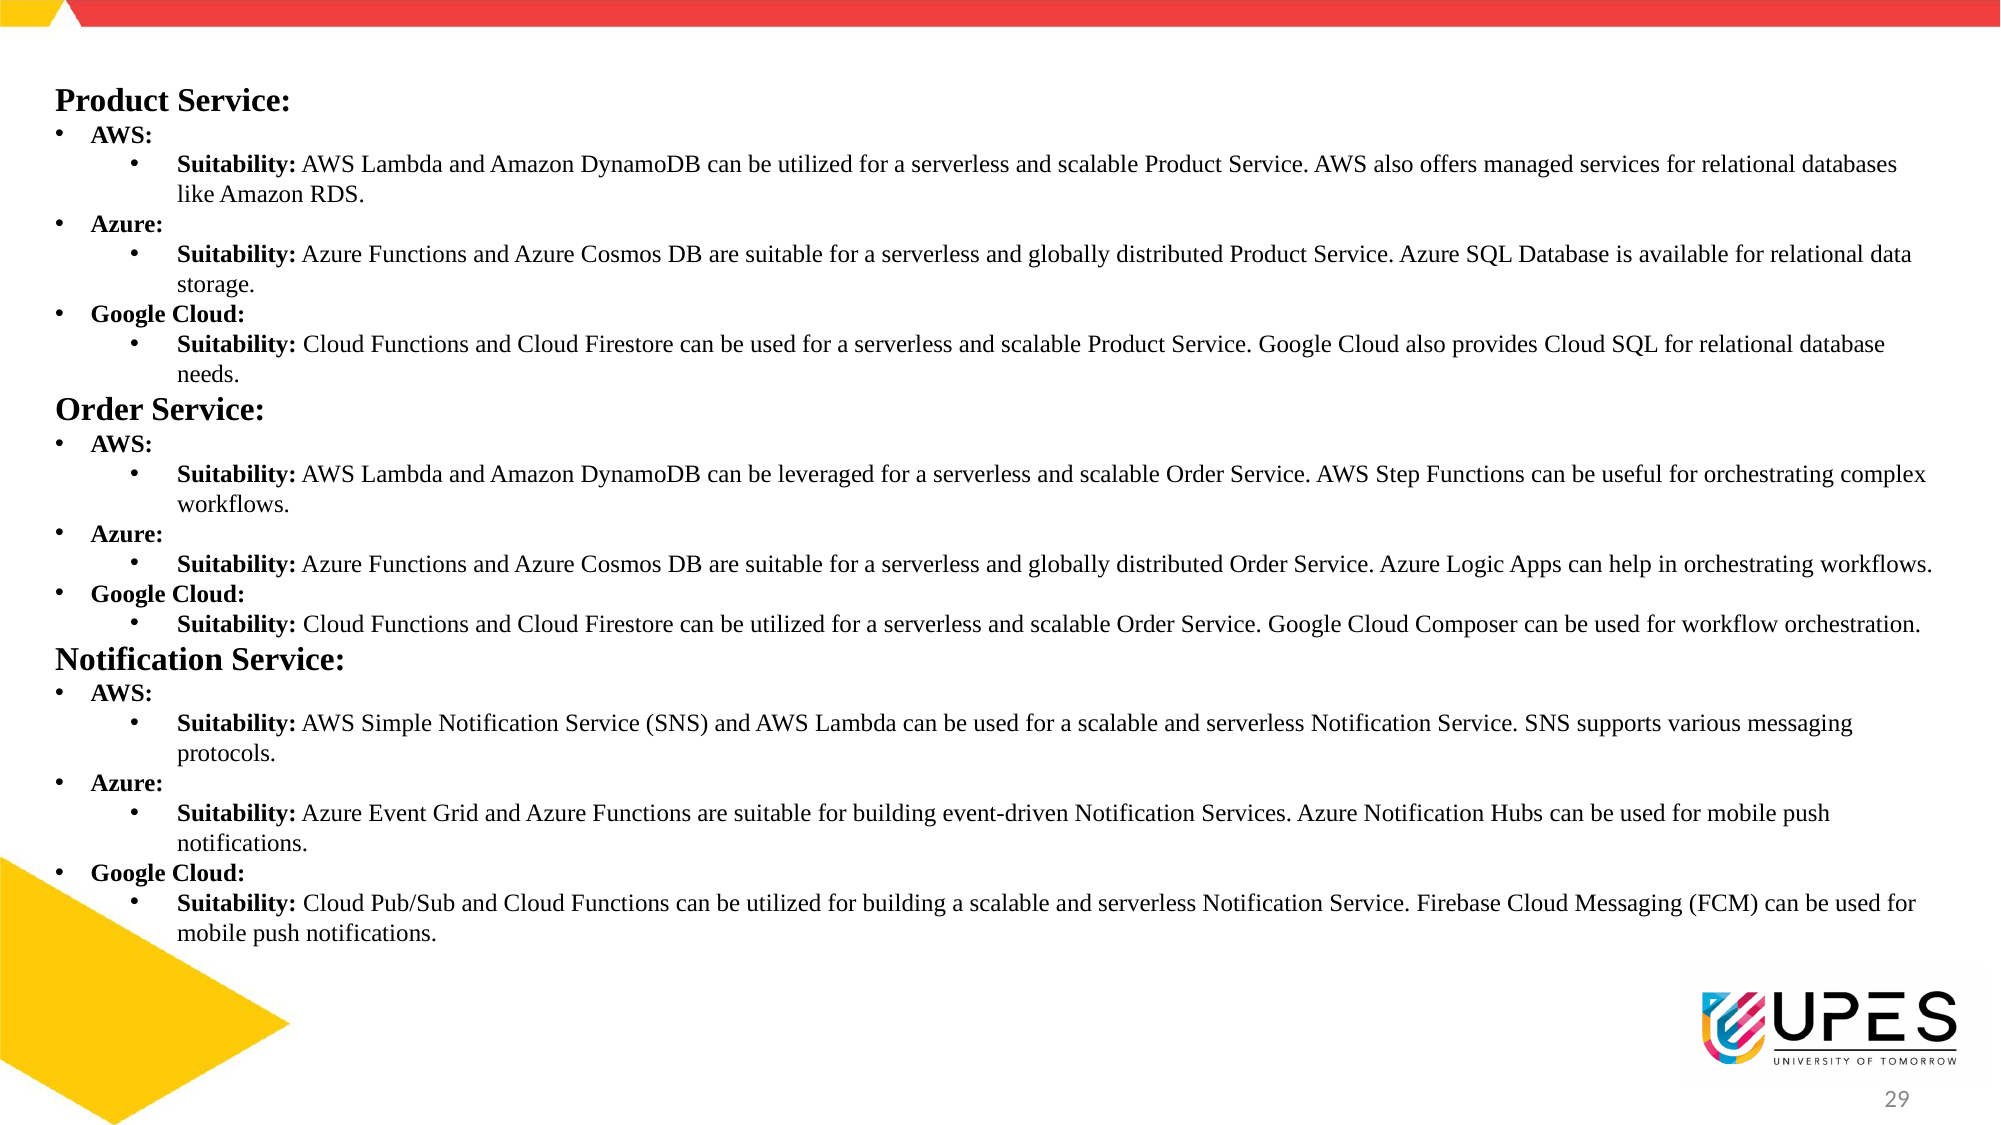

Product Service:
AWS:
Suitability: AWS Lambda and Amazon DynamoDB can be utilized for a serverless and scalable Product Service. AWS also offers managed services for relational databases like Amazon RDS.
Azure:
Suitability: Azure Functions and Azure Cosmos DB are suitable for a serverless and globally distributed Product Service. Azure SQL Database is available for relational data storage.
Google Cloud:
Suitability: Cloud Functions and Cloud Firestore can be used for a serverless and scalable Product Service. Google Cloud also provides Cloud SQL for relational database needs.
Order Service:
AWS:
Suitability: AWS Lambda and Amazon DynamoDB can be leveraged for a serverless and scalable Order Service. AWS Step Functions can be useful for orchestrating complex workflows.
Azure:
Suitability: Azure Functions and Azure Cosmos DB are suitable for a serverless and globally distributed Order Service. Azure Logic Apps can help in orchestrating workflows.
Google Cloud:
Suitability: Cloud Functions and Cloud Firestore can be utilized for a serverless and scalable Order Service. Google Cloud Composer can be used for workflow orchestration.
Notification Service:
AWS:
Suitability: AWS Simple Notification Service (SNS) and AWS Lambda can be used for a scalable and serverless Notification Service. SNS supports various messaging protocols.
Azure:
Suitability: Azure Event Grid and Azure Functions are suitable for building event-driven Notification Services. Azure Notification Hubs can be used for mobile push notifications.
Google Cloud:
Suitability: Cloud Pub/Sub and Cloud Functions can be utilized for building a scalable and serverless Notification Service. Firebase Cloud Messaging (FCM) can be used for mobile push notifications.